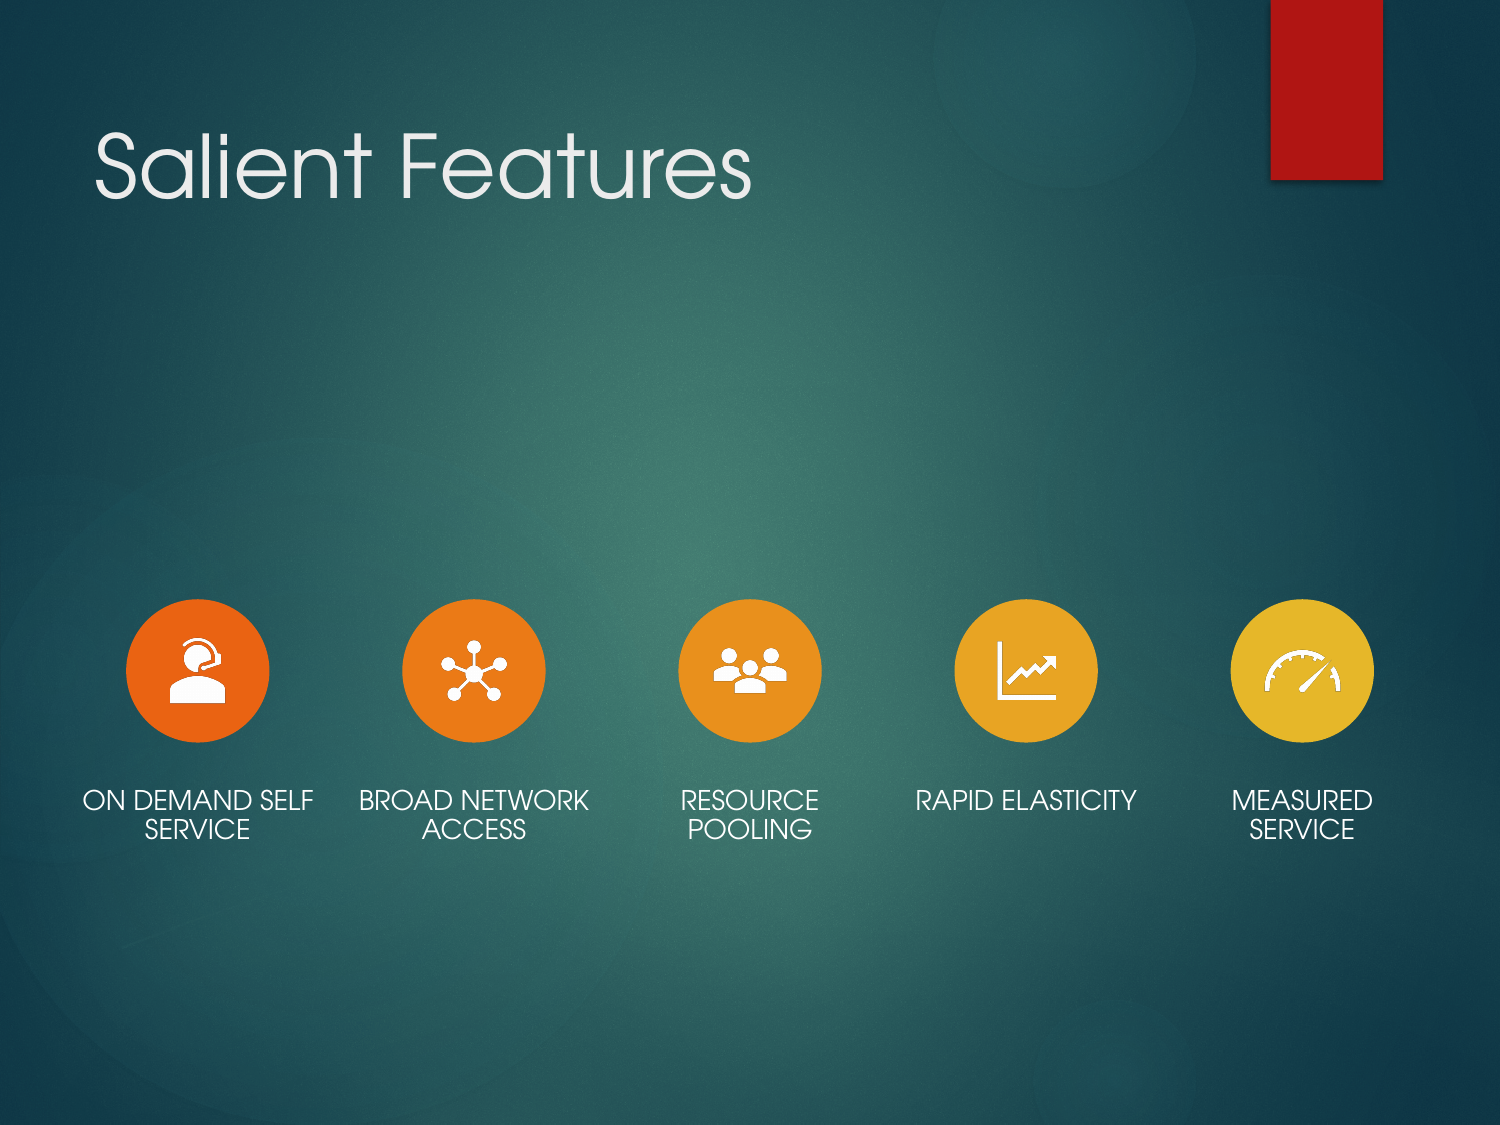

# Salient Features
On Demand Self Service
Broad Network Access
Resource Pooling
Rapid Elasticity
Measured Service